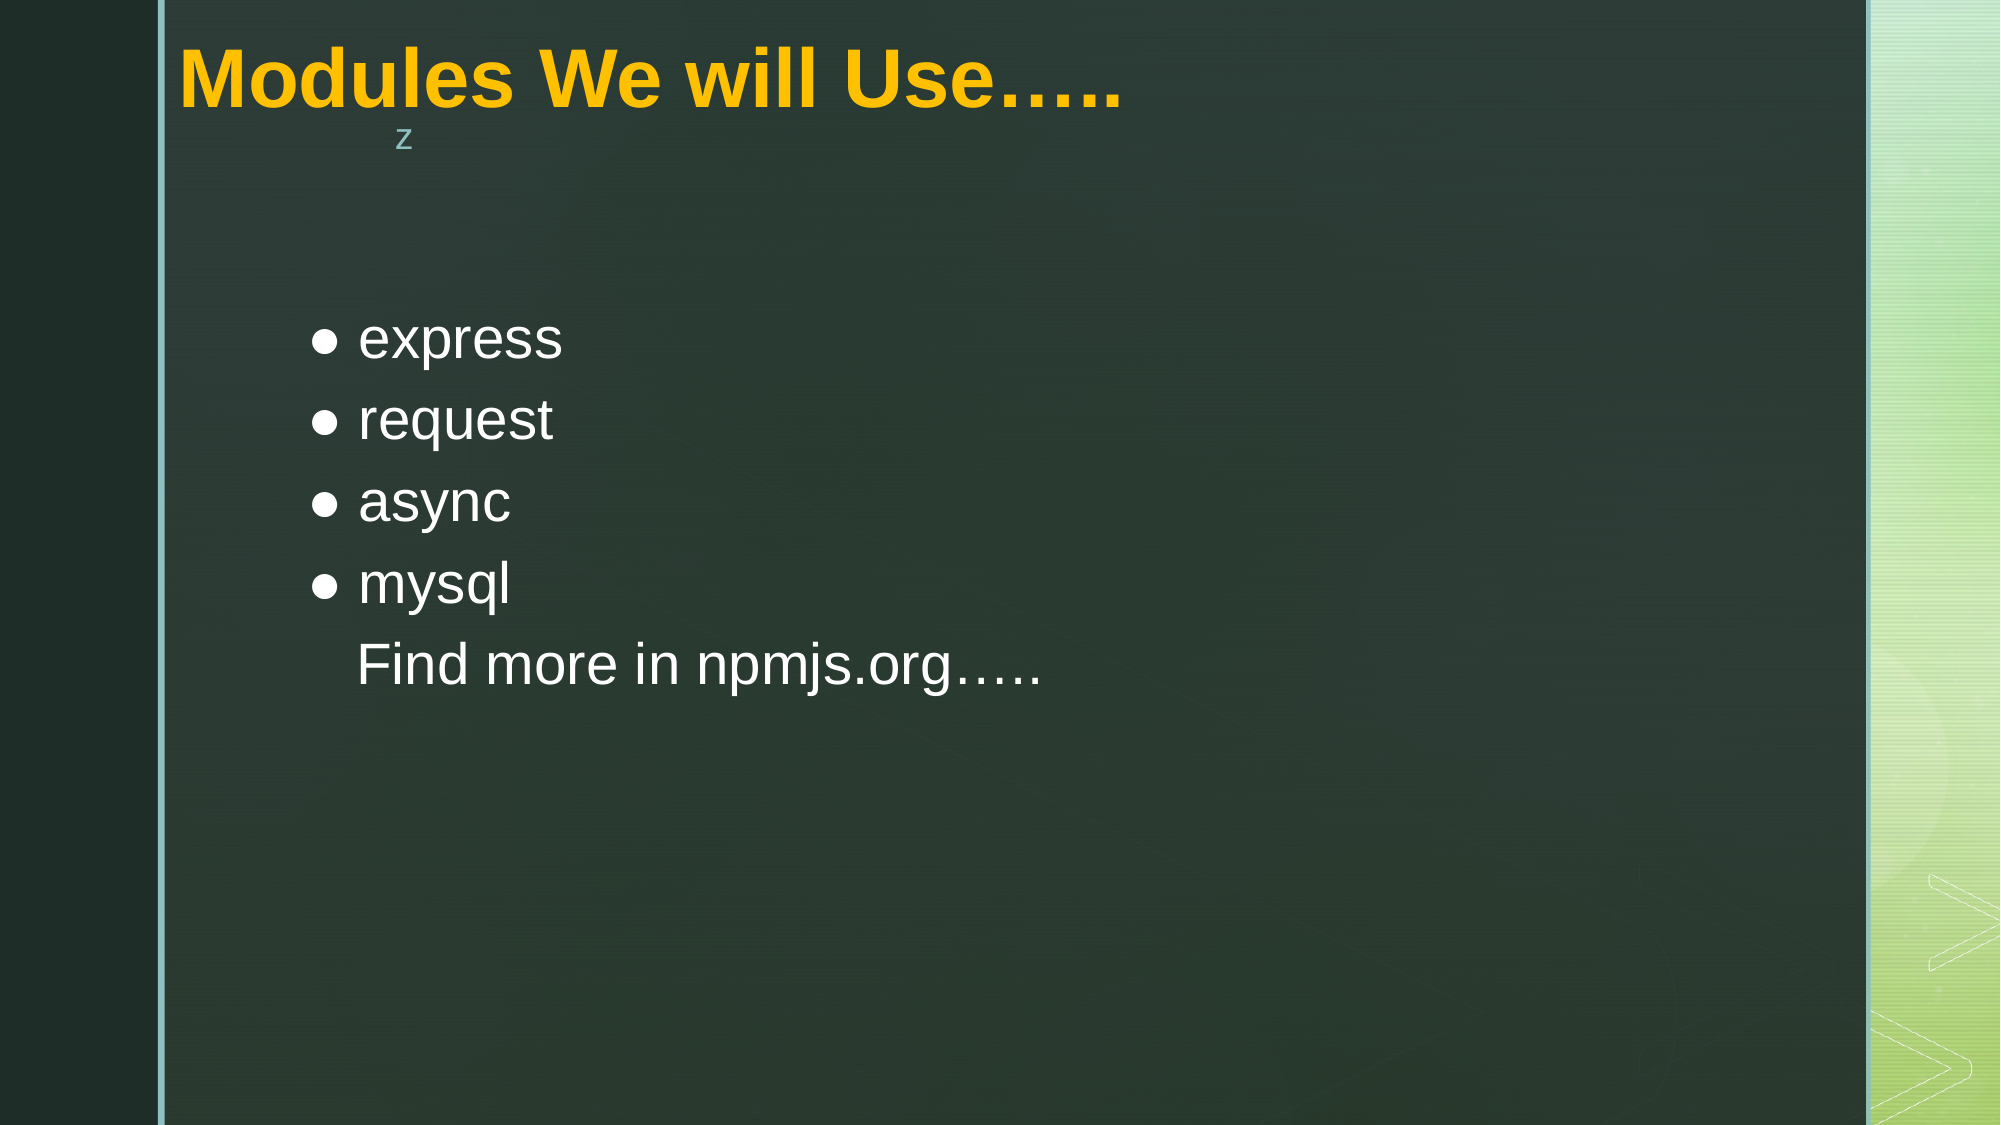

# Modules We will Use…..
● express
● request
● async
● mysql
   Find more in npmjs.org…..